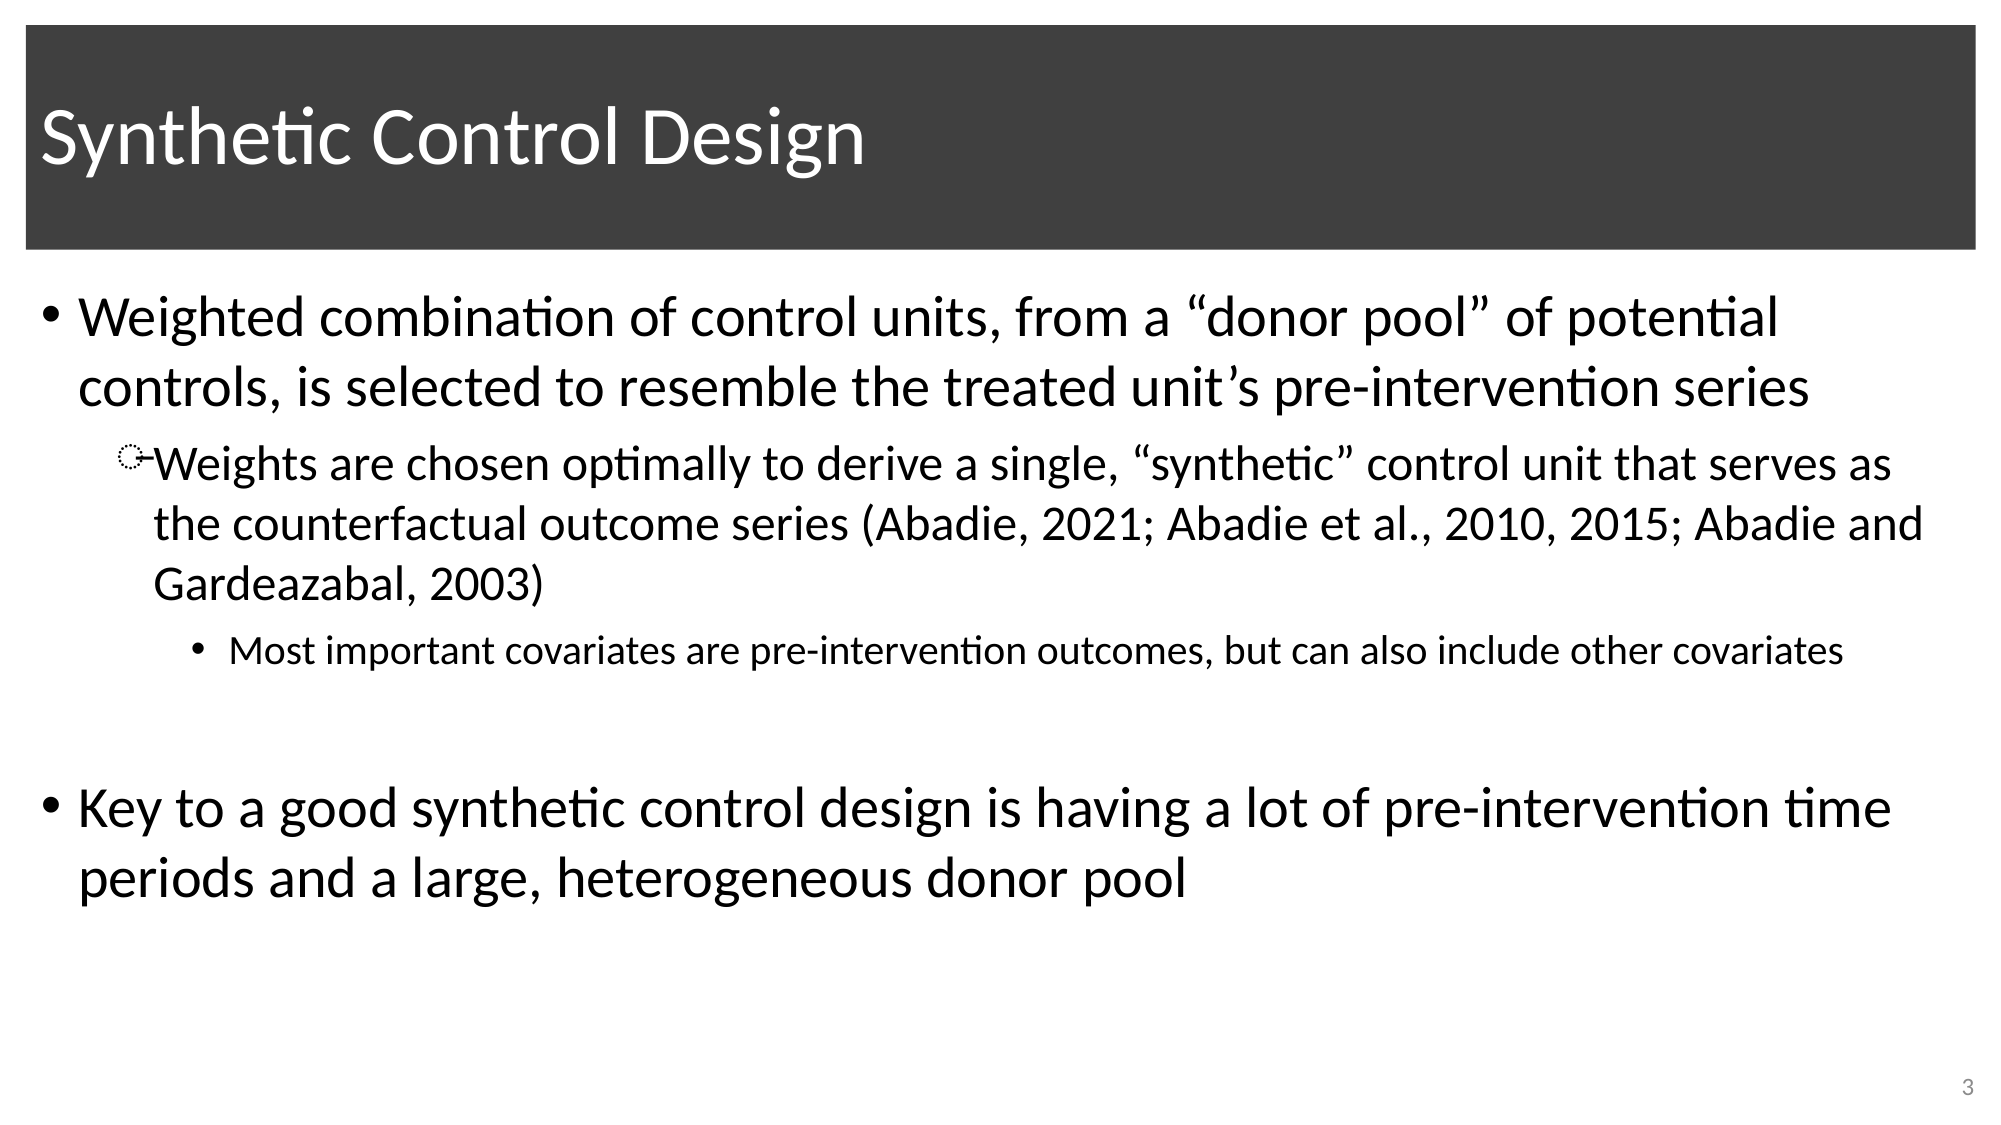

# Synthetic Control Design
Weighted combination of control units, from a “donor pool” of potential controls, is selected to resemble the treated unit’s pre-intervention series
Weights are chosen optimally to derive a single, “synthetic” control unit that serves as the counterfactual outcome series (Abadie, 2021; Abadie et al., 2010, 2015; Abadie and Gardeazabal, 2003)
Most important covariates are pre-intervention outcomes, but can also include other covariates

Key to a good synthetic control design is having a lot of pre-intervention time periods and a large, heterogeneous donor pool
3